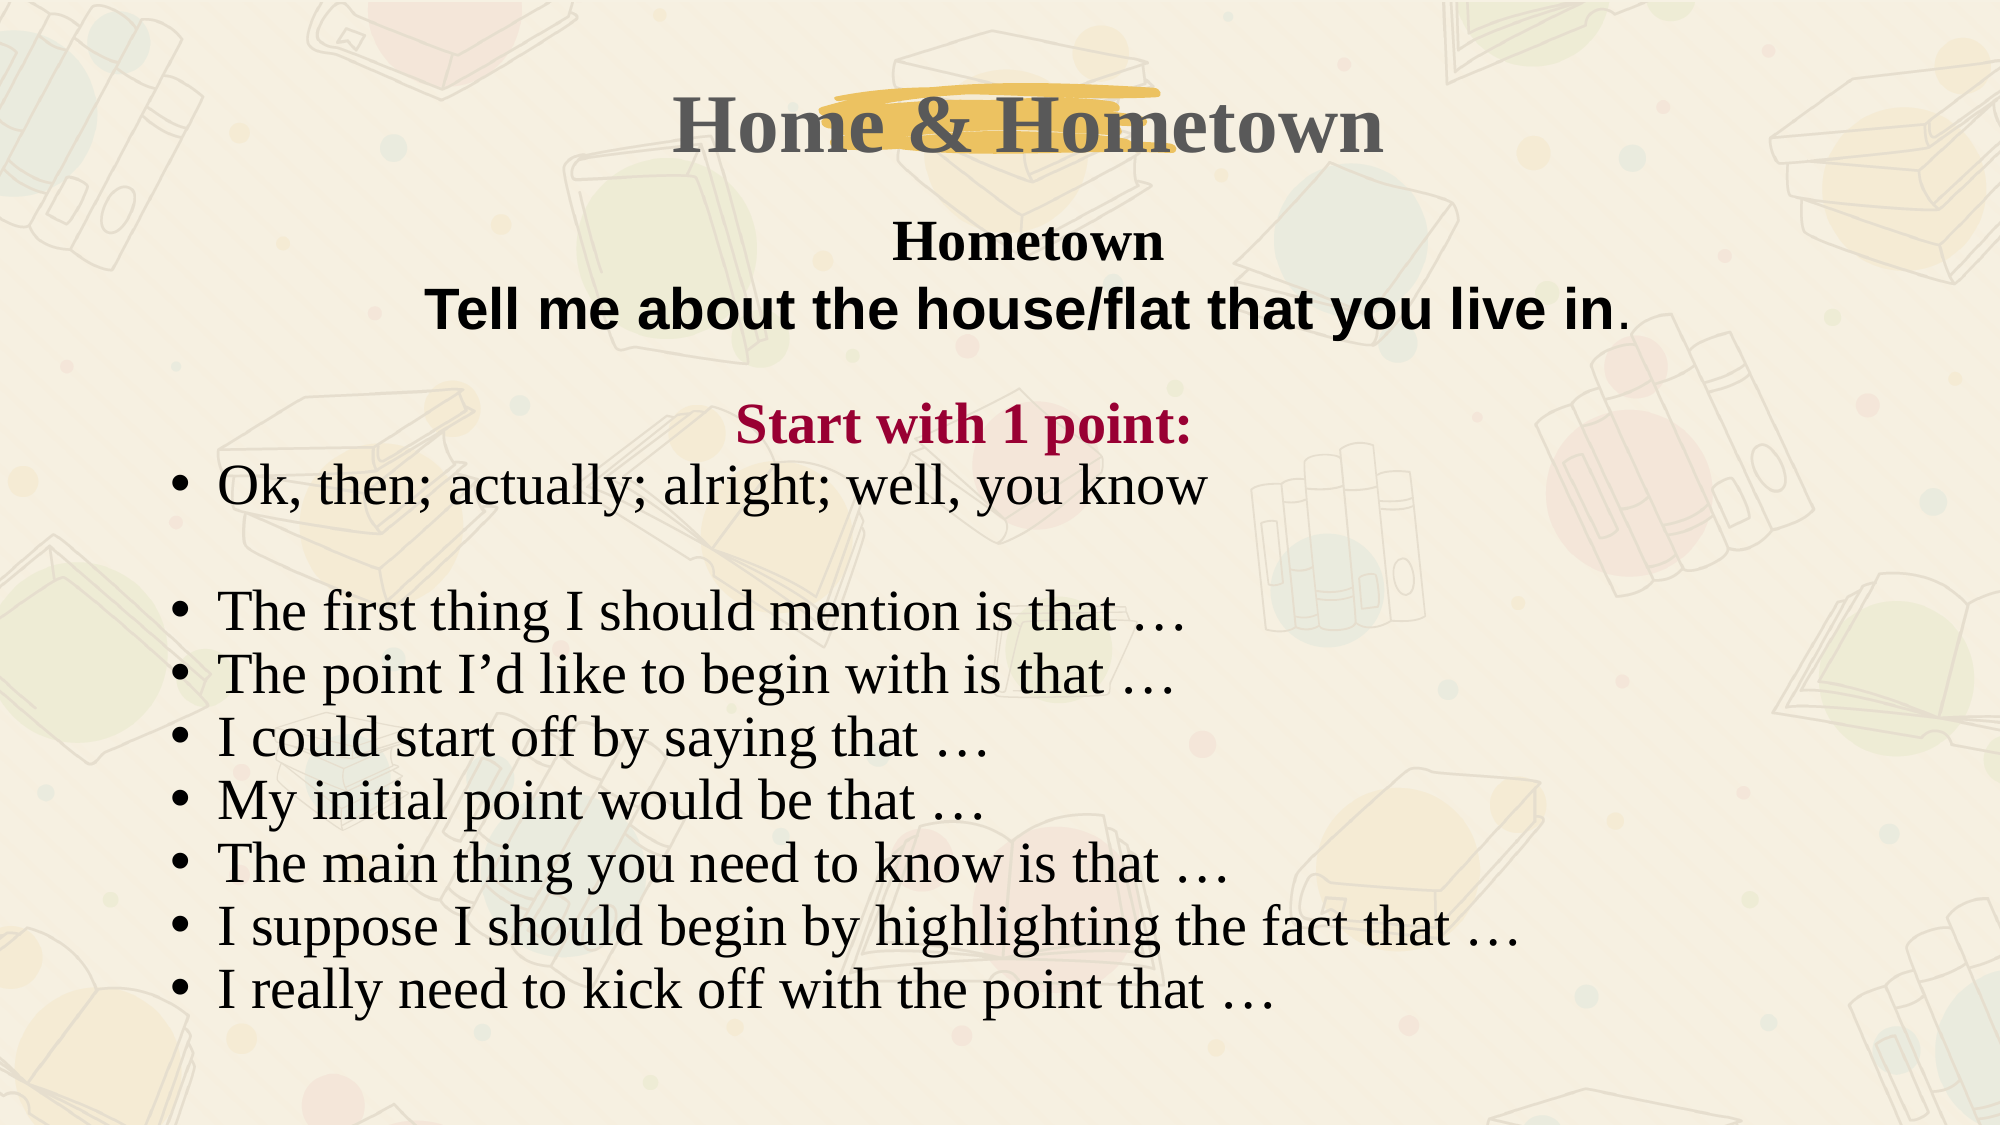

Home & Hometown
Hometown
Tell me about the house/flat that you live in.
Start with 1 point:
Ok, then; actually; alright; well, you know

The first thing I should mention is that …
The point I’d like to begin with is that …
I could start off by saying that …
My initial point would be that …
The main thing you need to know is that …
I suppose I should begin by highlighting the fact that …
I really need to kick off with the point that …